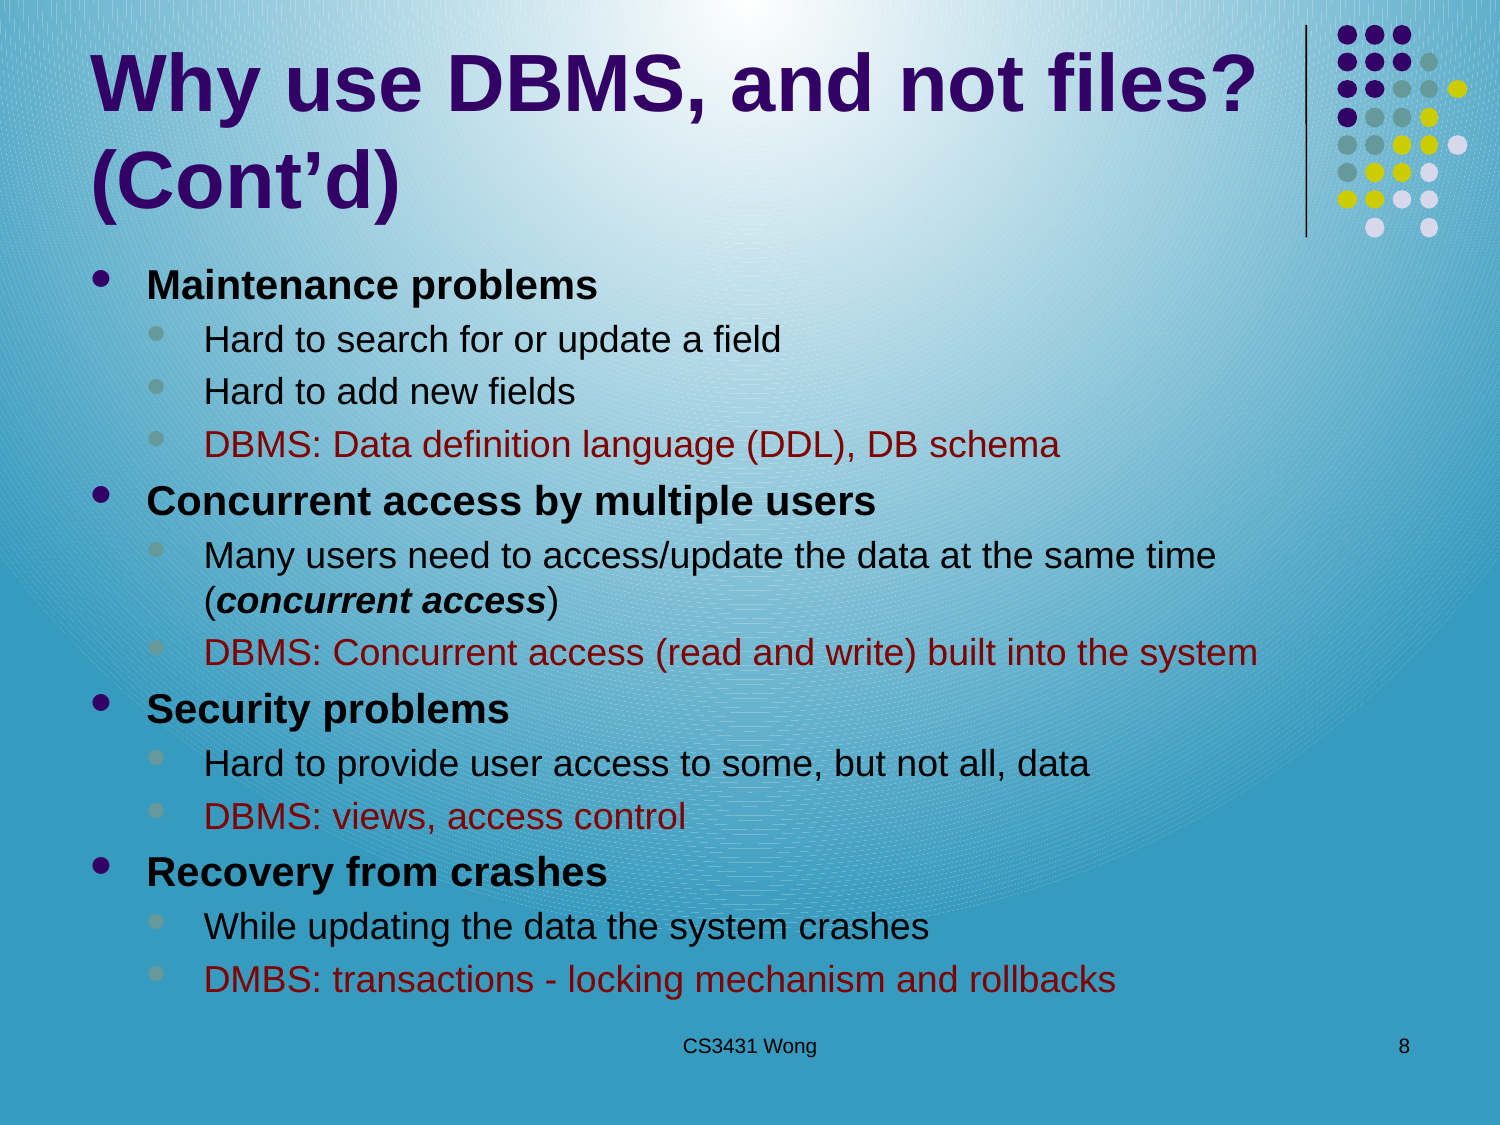

# Why use DBMS, and not files? (Cont’d)
Maintenance problems
Hard to search for or update a field
Hard to add new fields
DBMS: Data definition language (DDL), DB schema
Concurrent access by multiple users
Many users need to access/update the data at the same time (concurrent access)
DBMS: Concurrent access (read and write) built into the system
Security problems
Hard to provide user access to some, but not all, data
DBMS: views, access control
Recovery from crashes
While updating the data the system crashes
DMBS: transactions - locking mechanism and rollbacks
CS3431 Wong
8